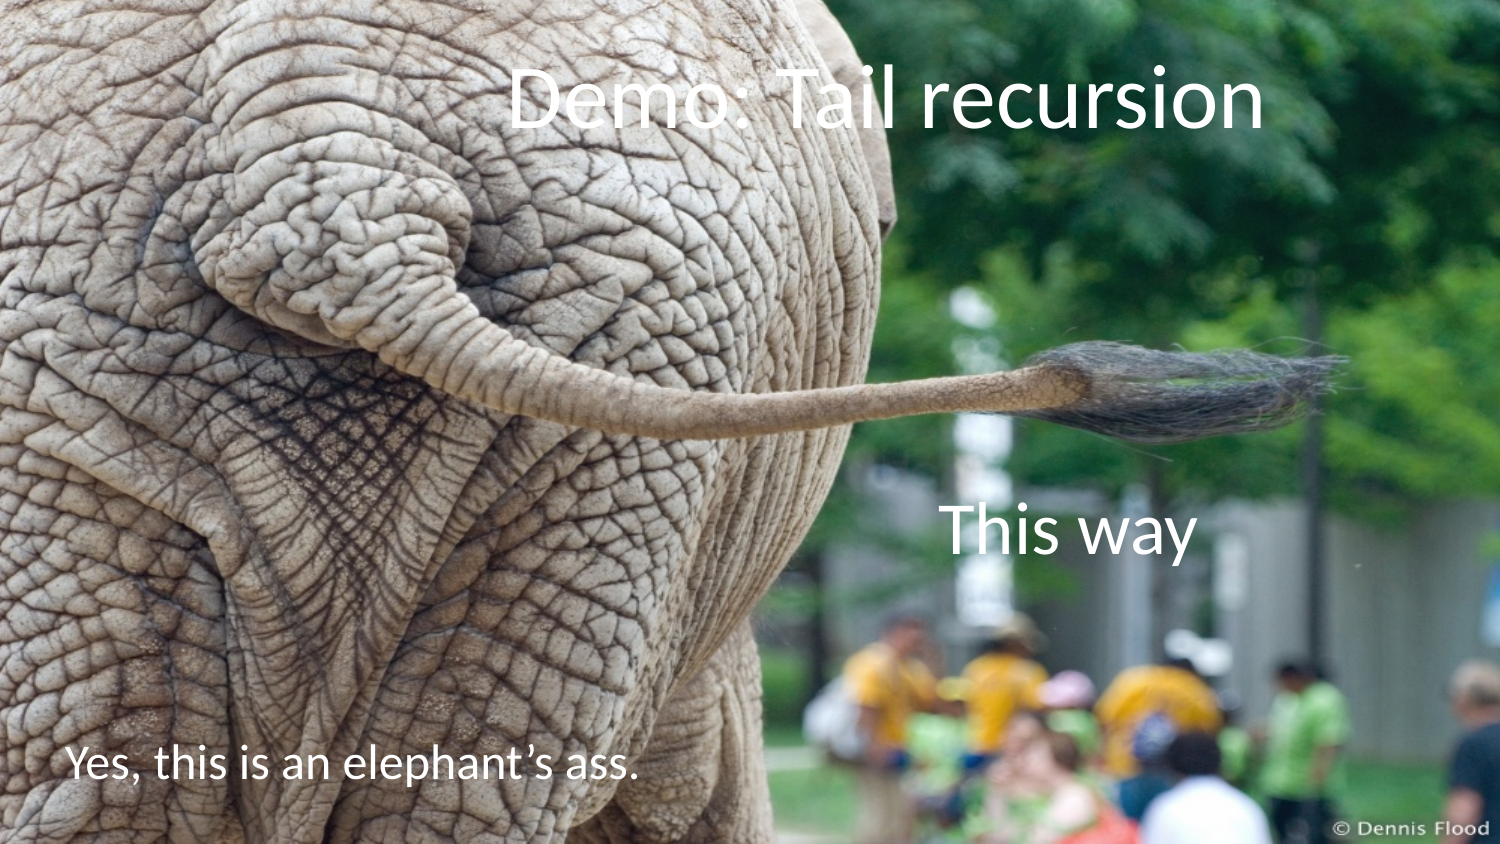

# Demo: Tail recursion
This way
Yes, this is an elephant’s ass.